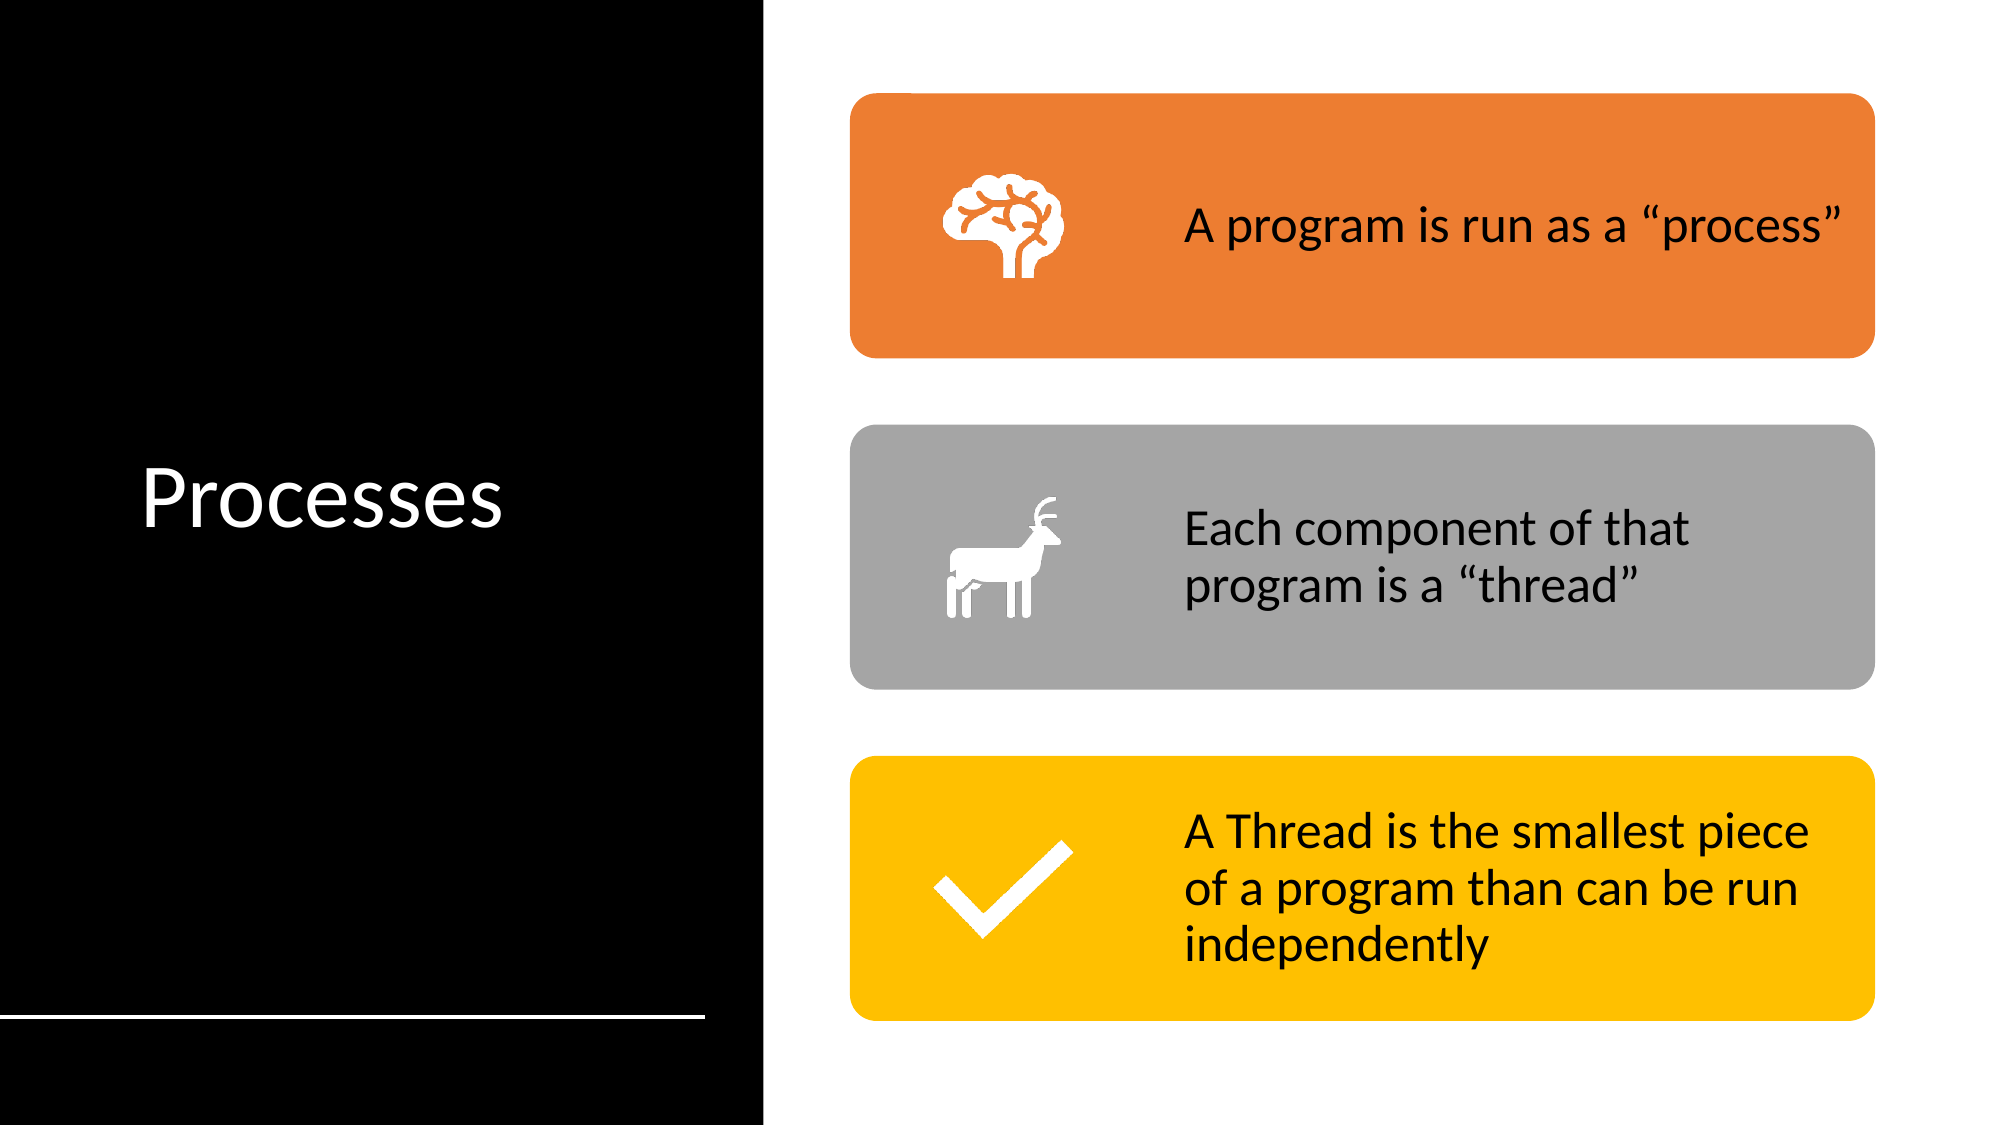

# Processes
A program is run as a “process”
Each component of that program is a “thread”
A Thread is the smallest piece of a program than can be run independently